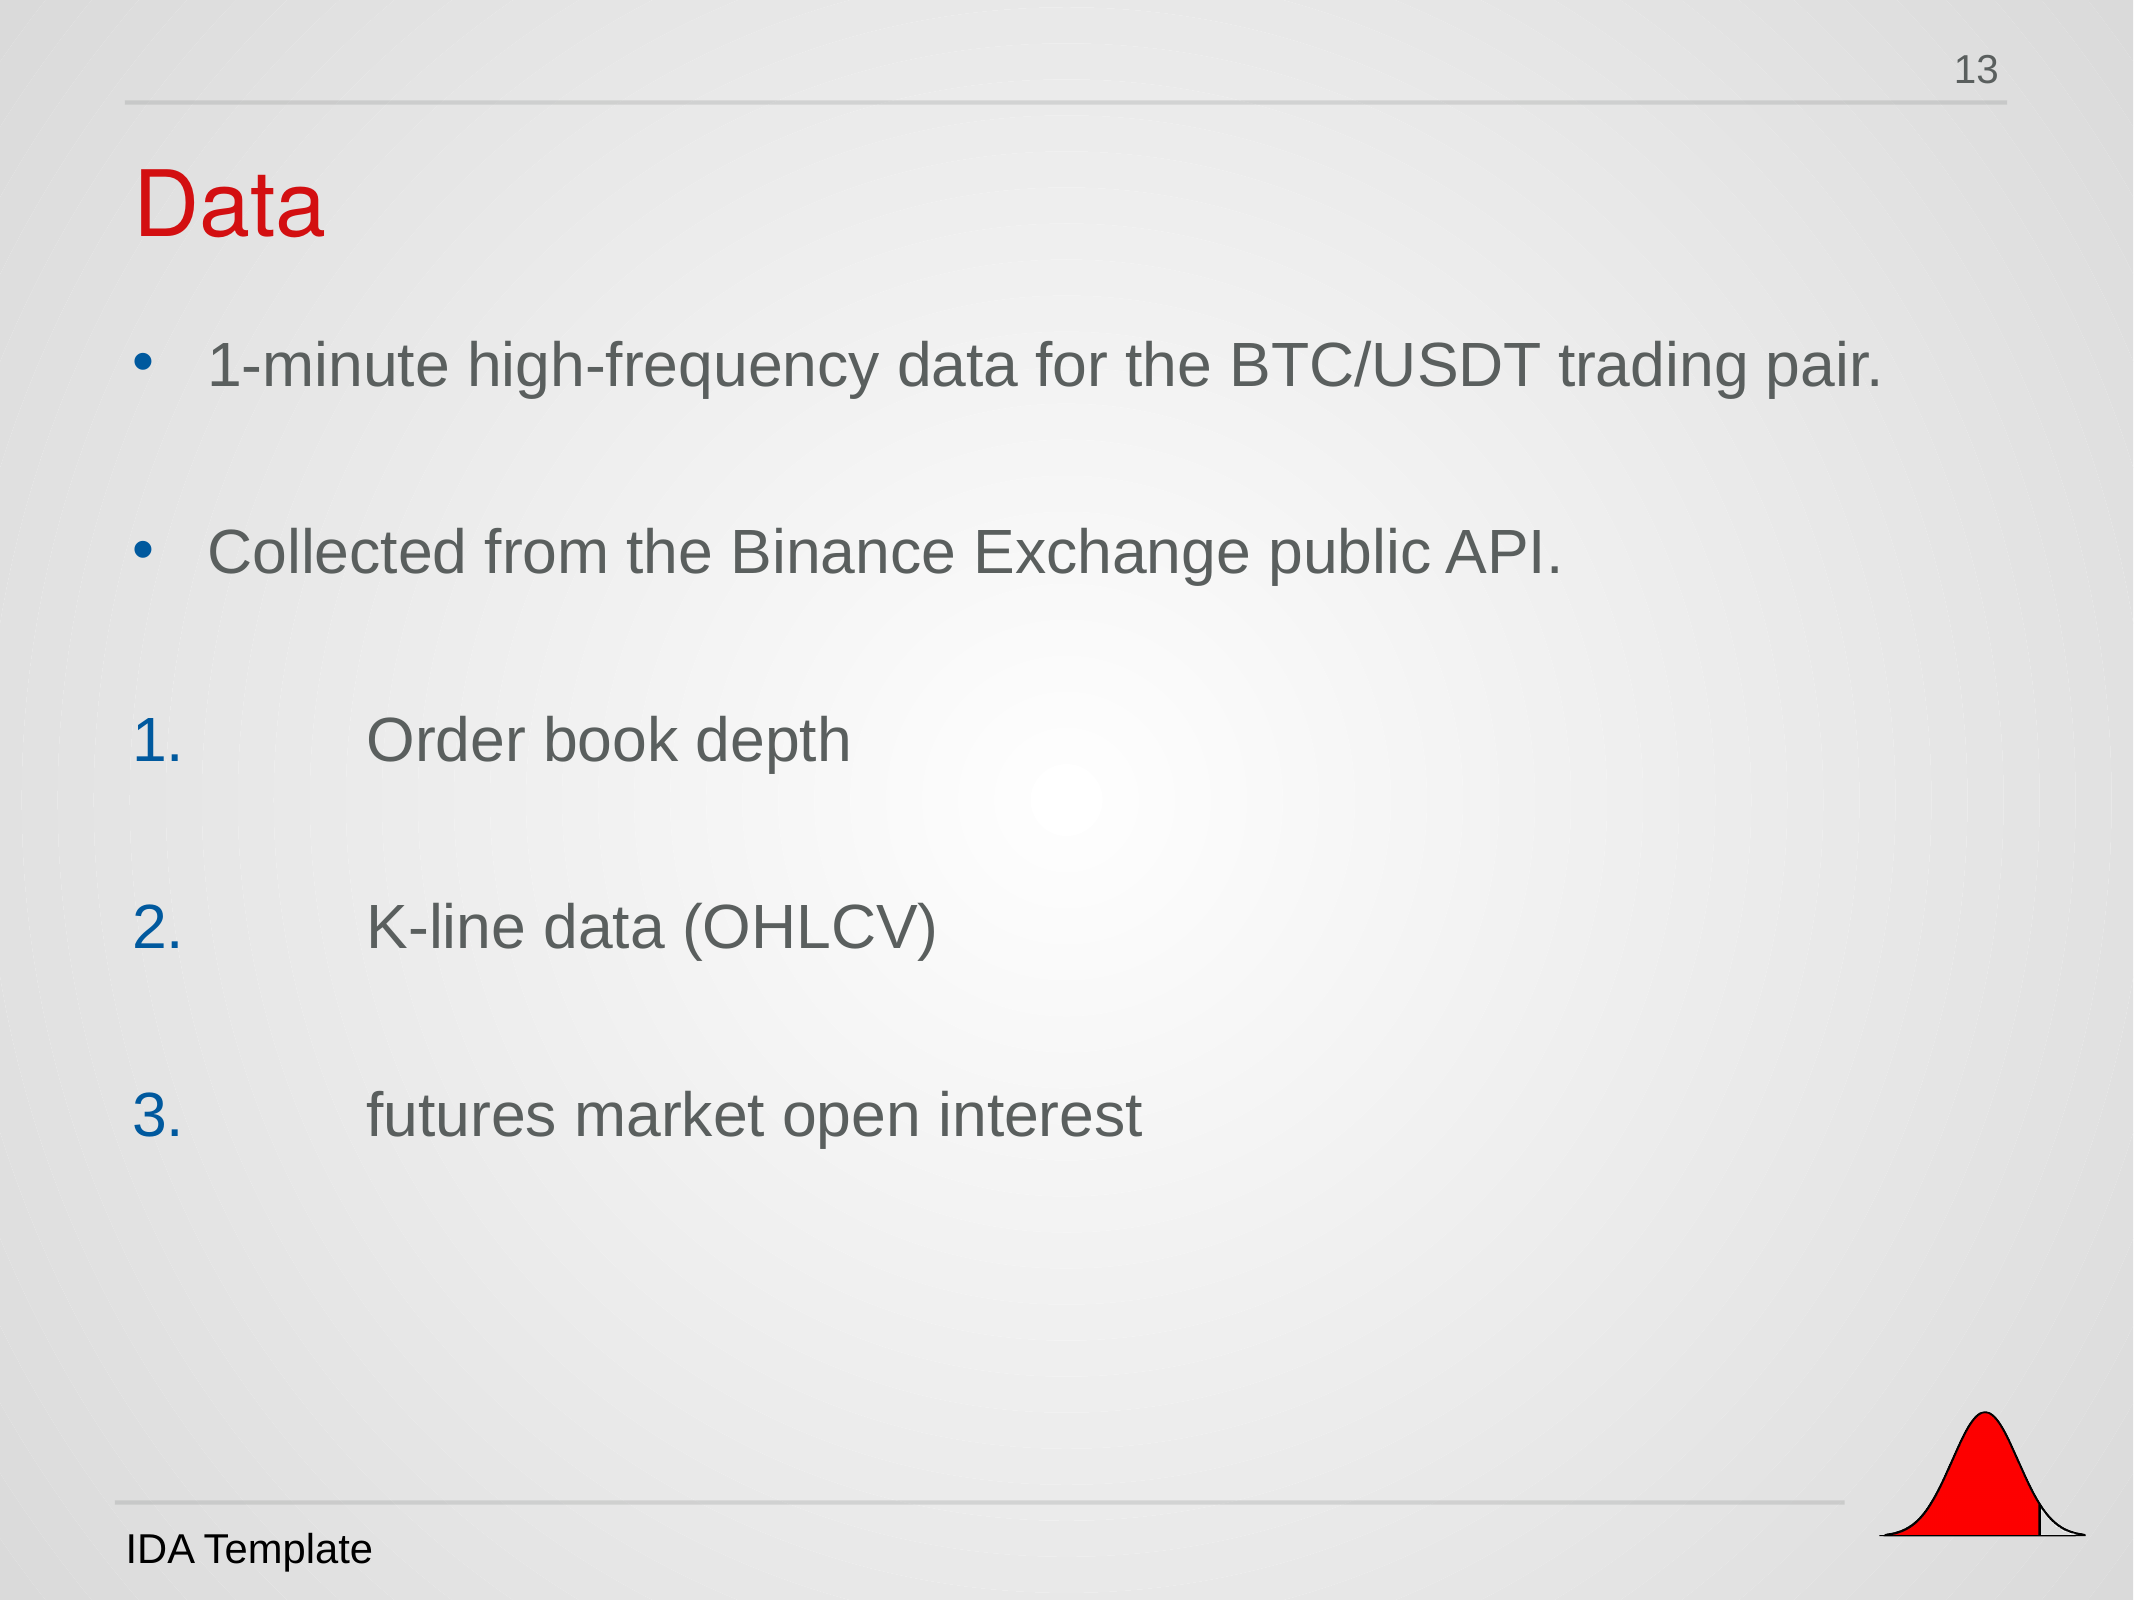

13
Data

1-minute high-frequency data for the BTC/USDT trading pair.

Collected from the Binance Exchange public API.

	Order book depth

	K-line data (OHLCV)

	futures market open interest
IDA Template